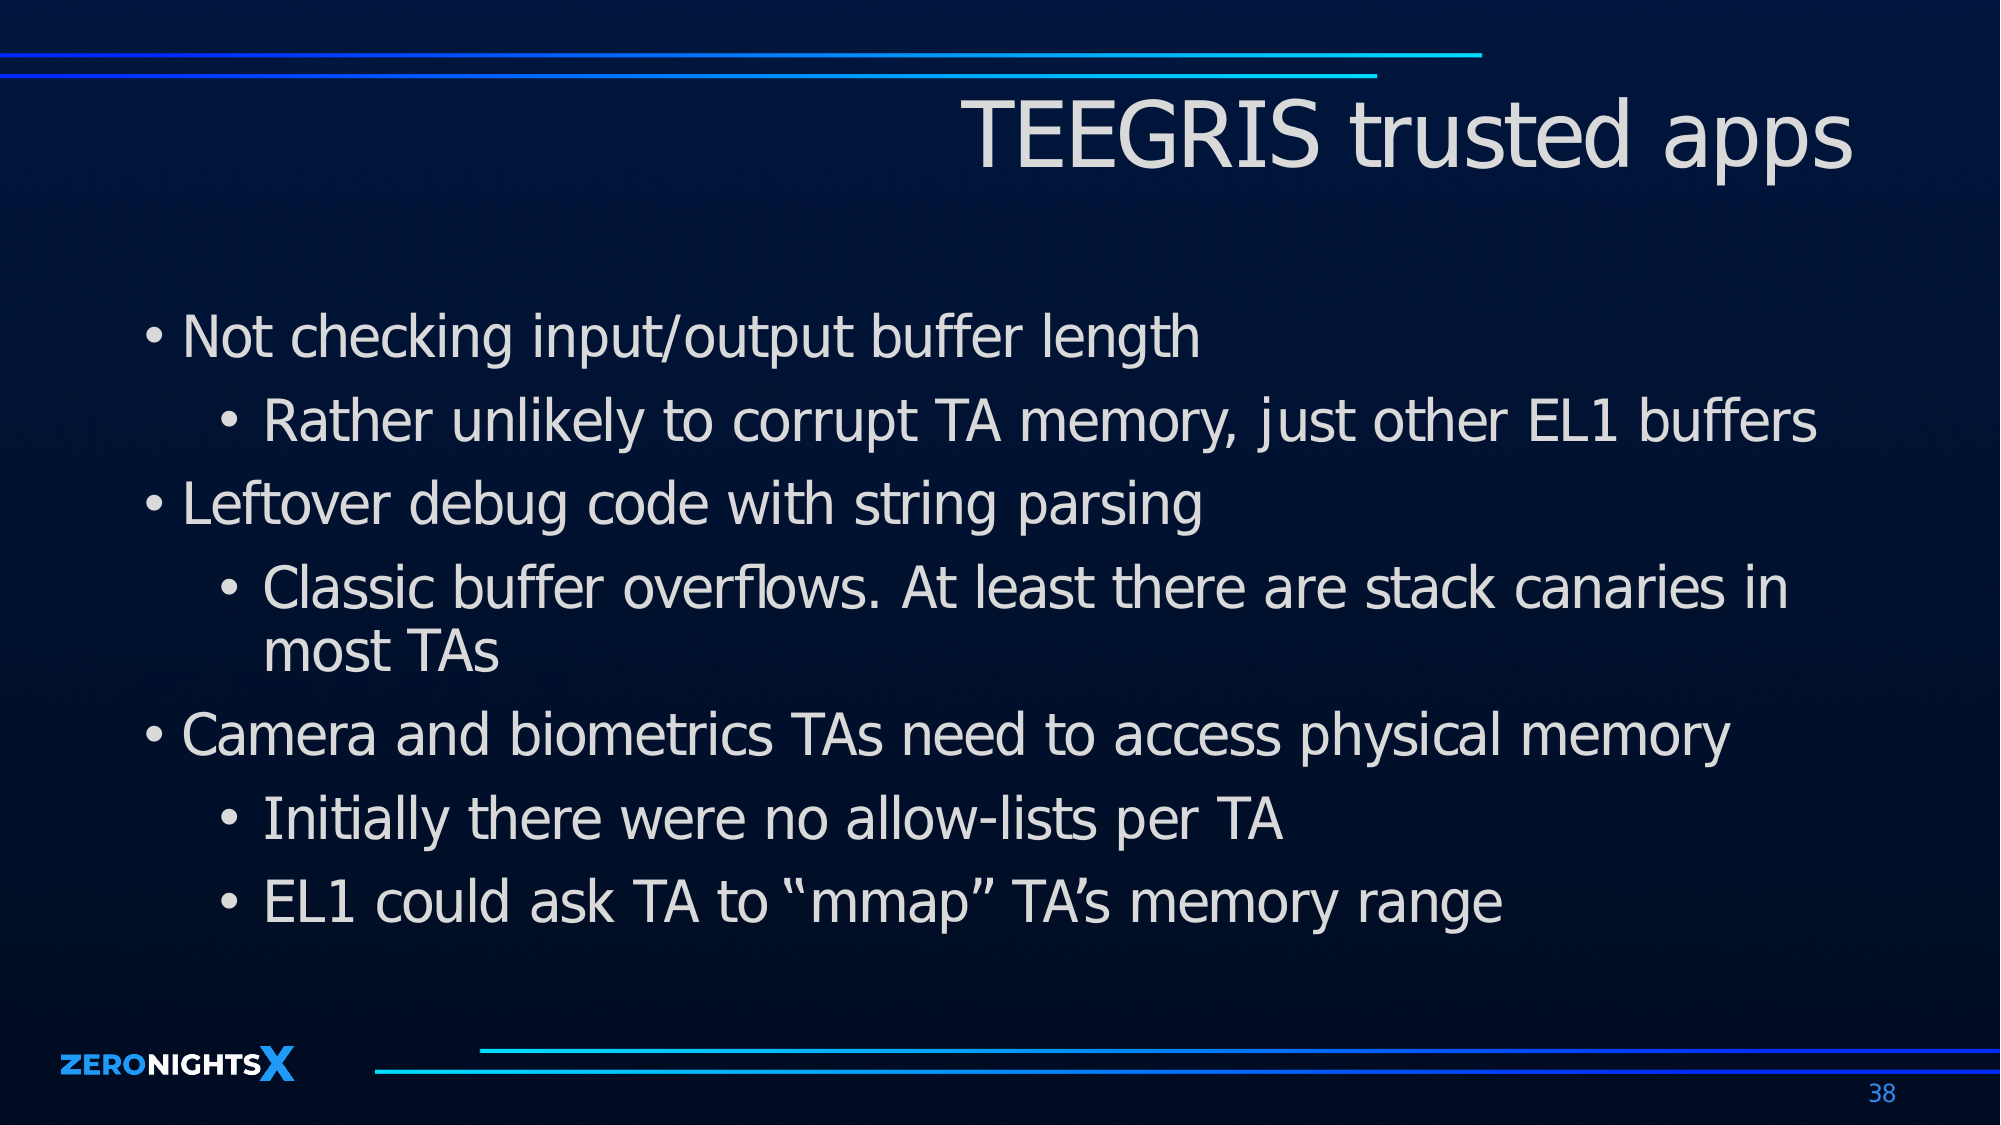

# TEEGRIS trusted apps
Not checking input/output buffer length
Rather unlikely to corrupt TA memory, just other EL1 buffers
Leftover debug code with string parsing
Classic buffer overflows. At least there are stack canaries in most TAs
Camera and biometrics TAs need to access physical memory
Initially there were no allow-lists per TA
EL1 could ask TA to “mmap” TA’s memory range
38